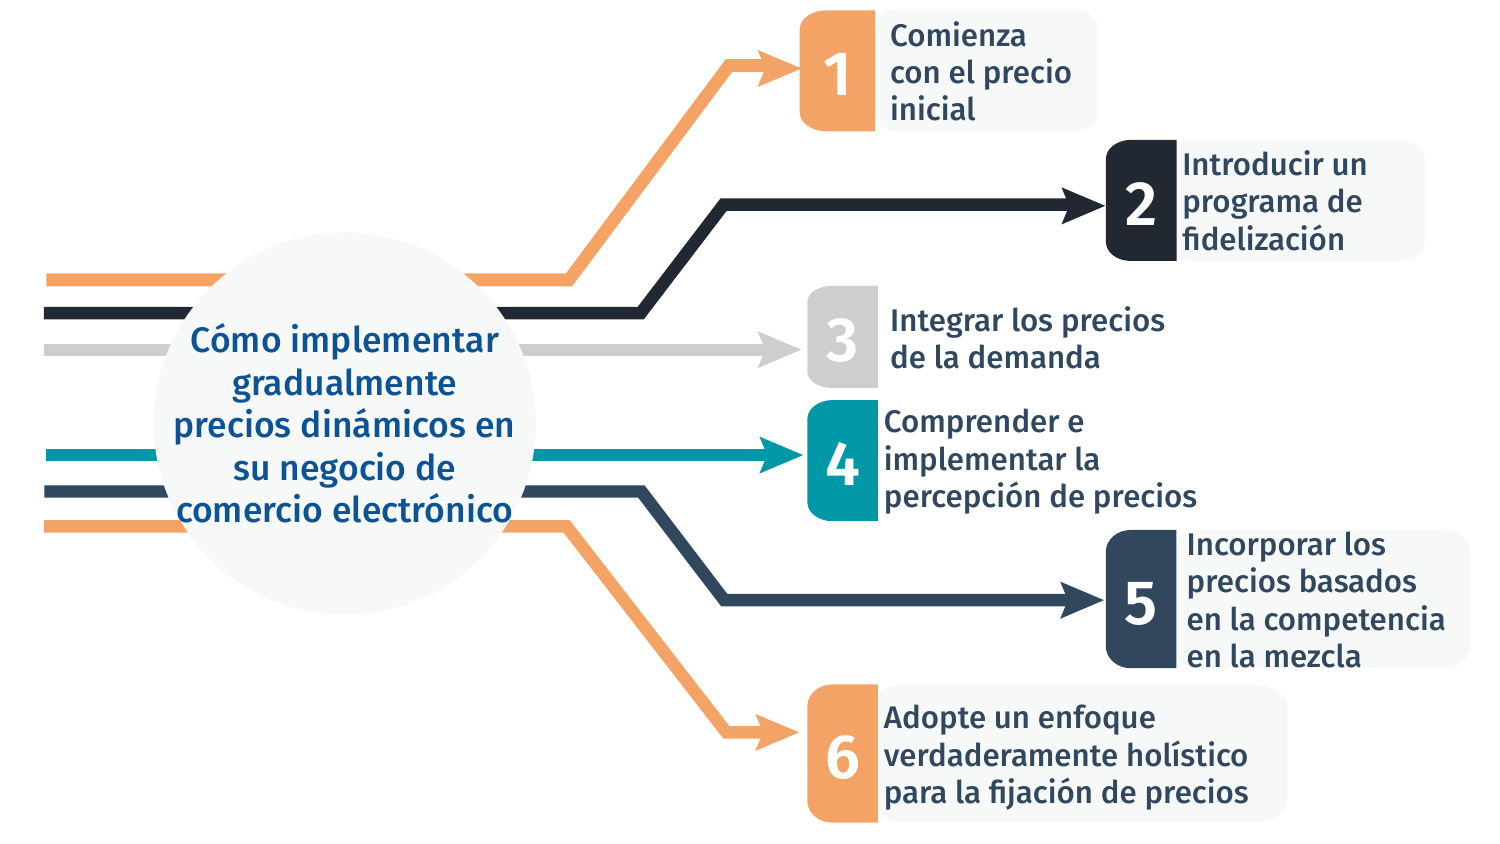

Comienza con el precio inicial
1

2
Introducir un programa de fidelización

Cómo implementar gradualmente precios dinámicos en su negocio de comercio electrónico
3
Integrar los precios de la demanda

Comprender e implementar la percepción de precios
4

5
Incorporar los precios basados en la competencia en la mezcla

Adopte un enfoque verdaderamente holístico para la fijación de precios
6